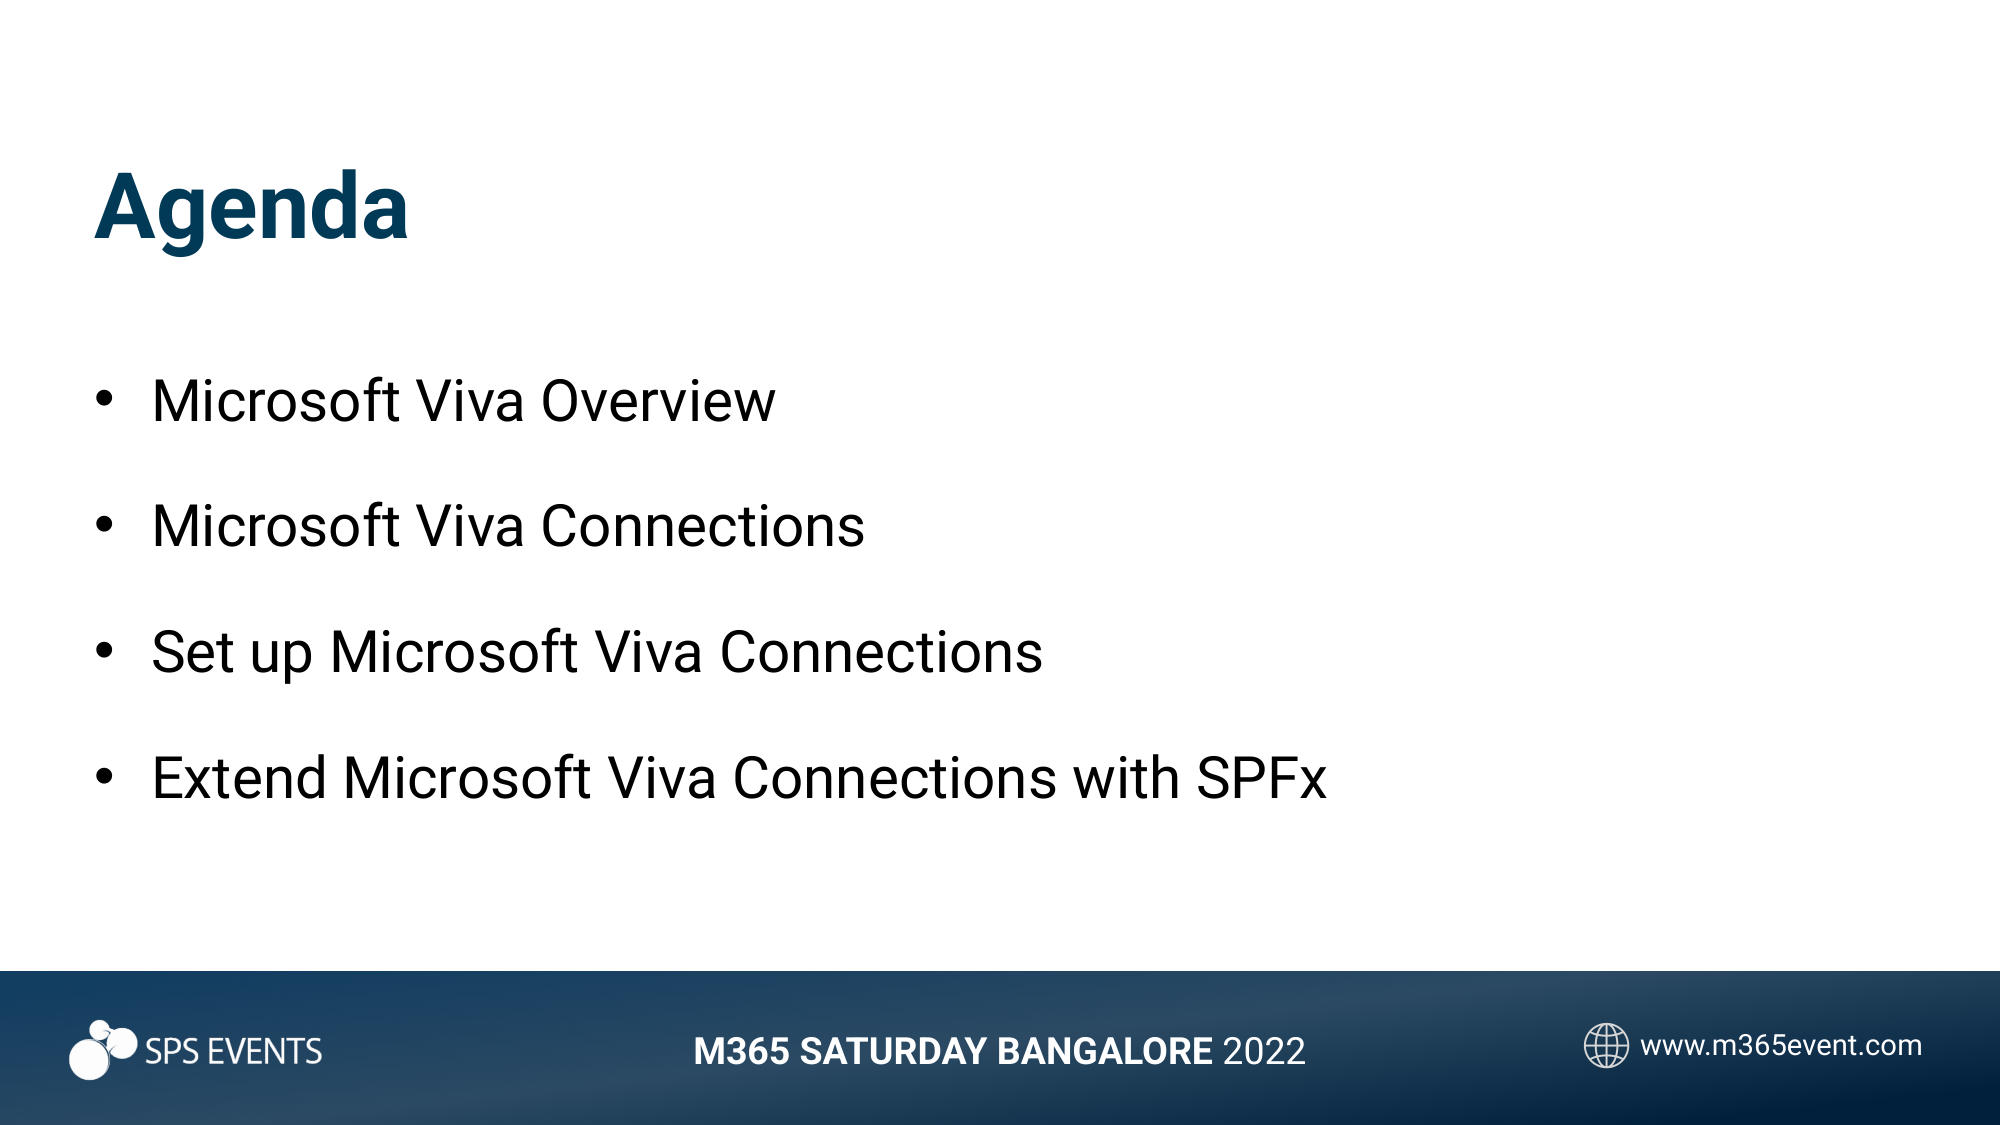

# Agenda
Microsoft Viva Overview
Microsoft Viva Connections
Set up Microsoft Viva Connections
Extend Microsoft Viva Connections with SPFx